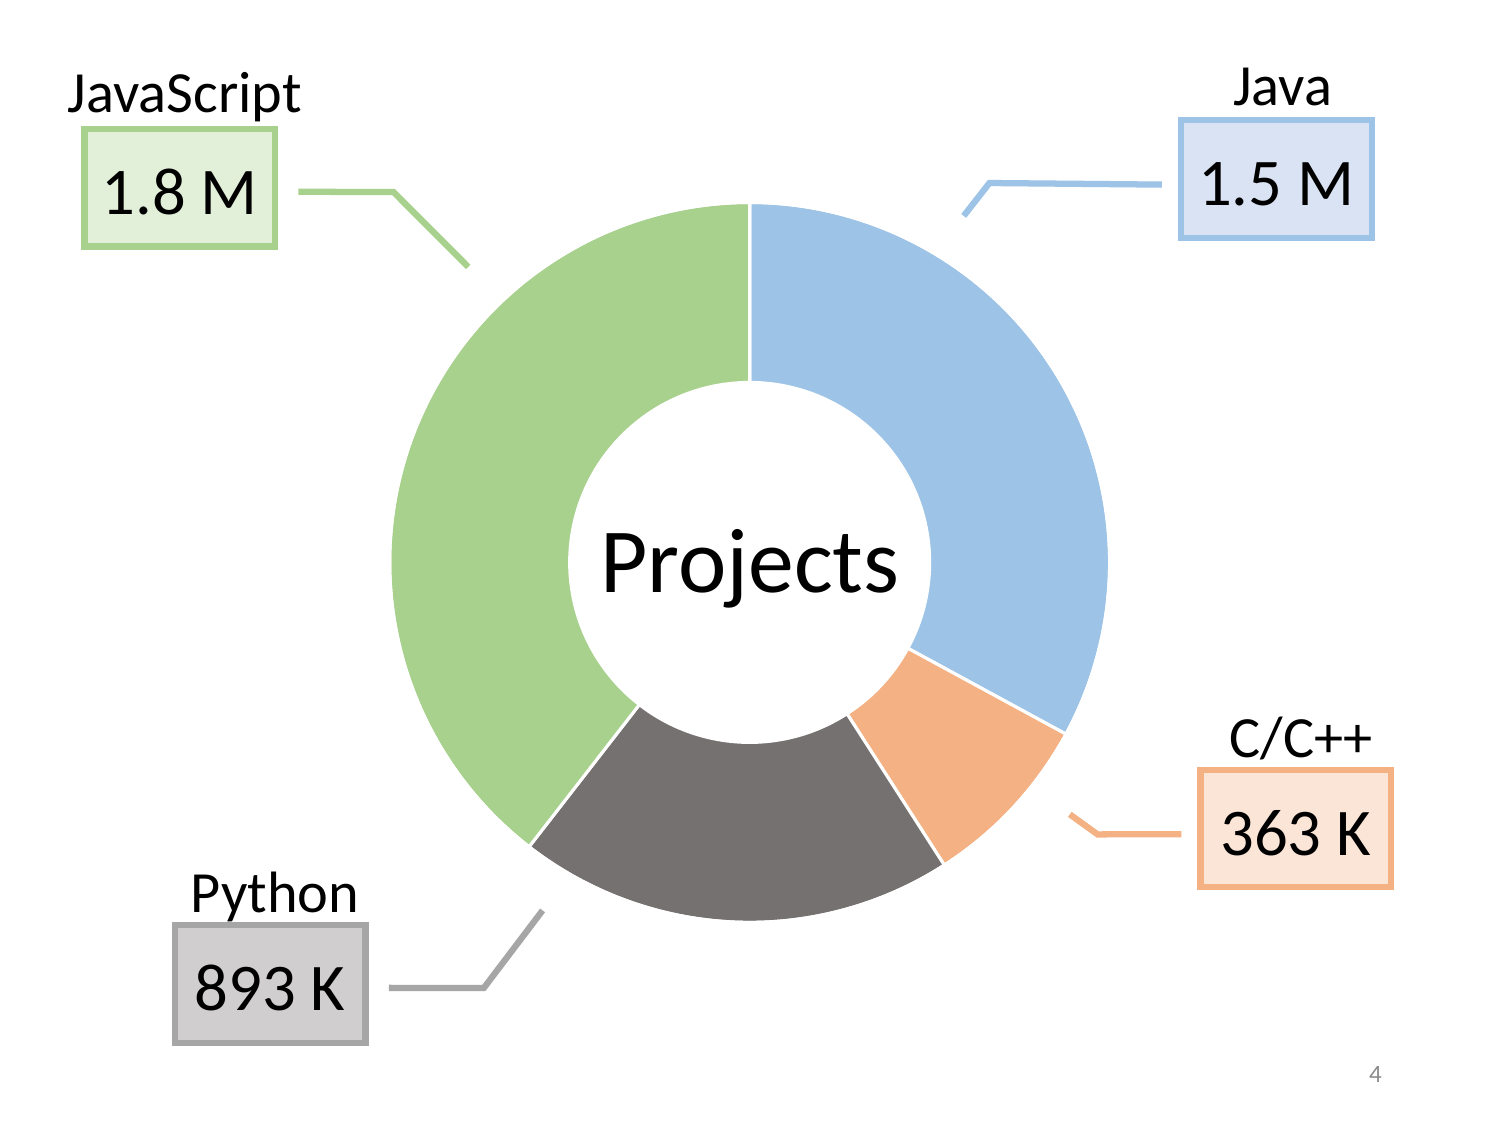

### Chart

| Category | Projects | Files |
|---|---|---|
| Java | 1500000.0 | 73000000.0 |
| C/C++ | 364000.0 | 62000000.0 |
| Python | 893000.0 | 33000000.0 |
| JavaScript | 1800000.0 | 262000000.0 |
 Java
JavaScript
1.5 M
1.8 M
# Projects
 C/C++
363 K
Python
893 K
4